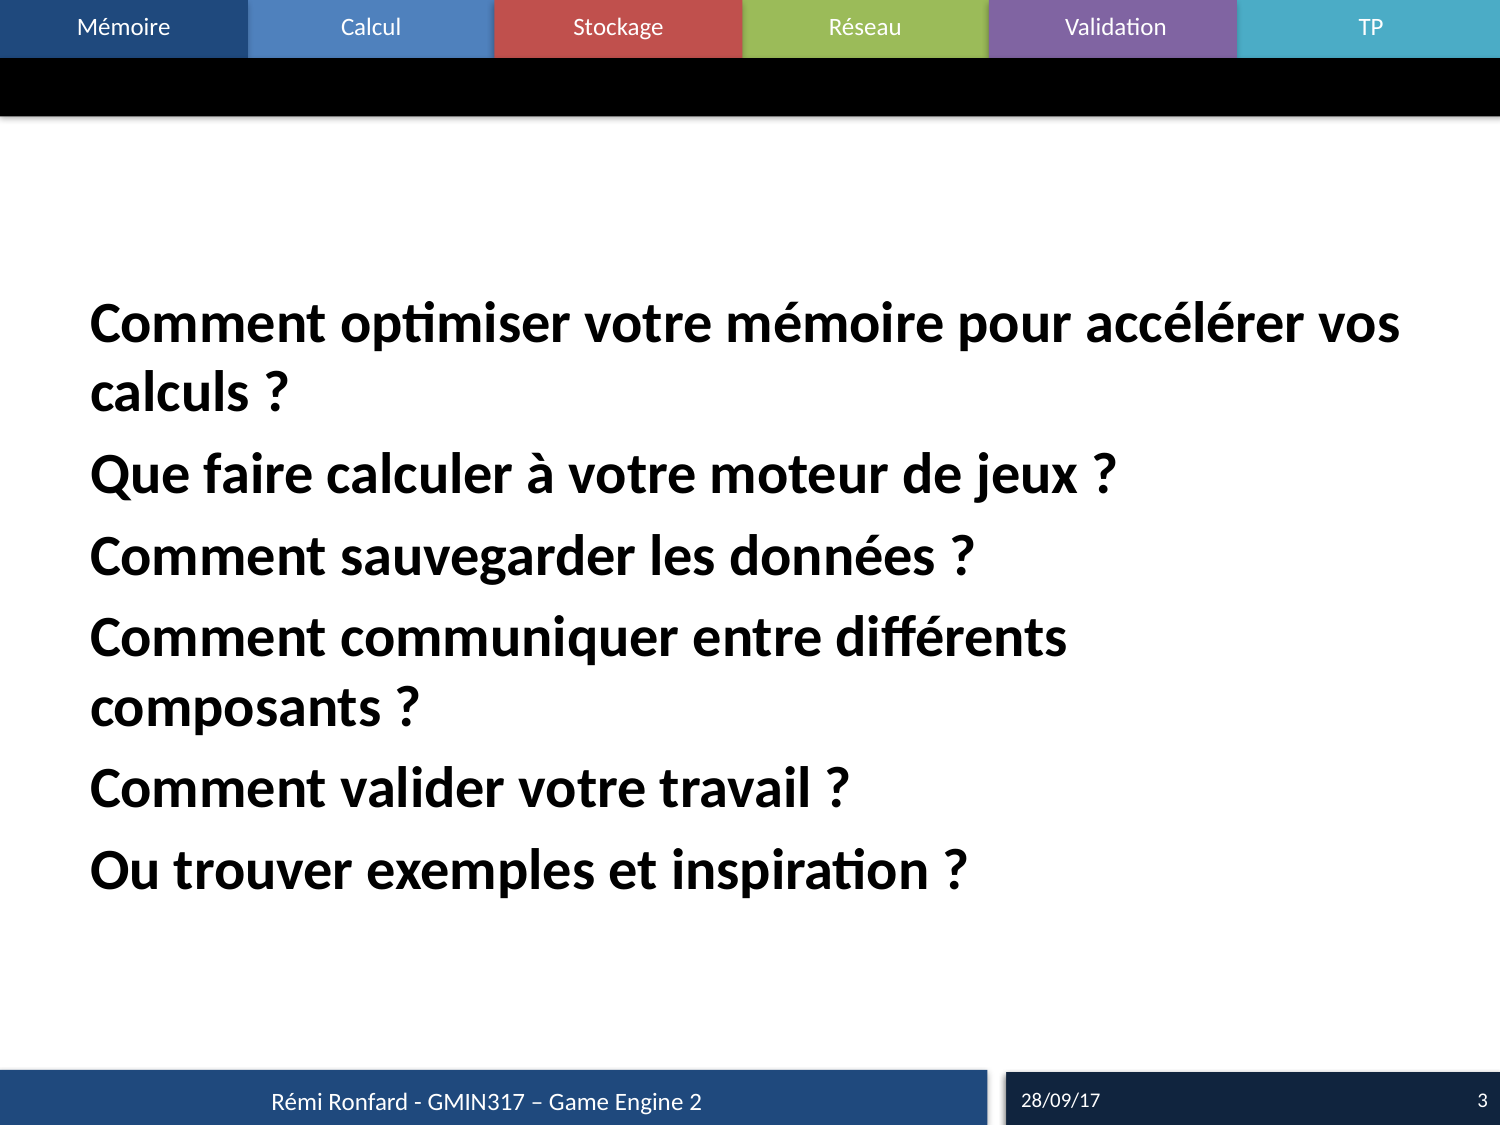

#
Comment optimiser votre mémoire pour accélérer vos calculs ?
Que faire calculer à votre moteur de jeux ?
Comment sauvegarder les données ?
Comment communiquer entre différents composants ?
Comment valider votre travail ?
Ou trouver exemples et inspiration ?
28/09/17
3
Rémi Ronfard - GMIN317 – Game Engine 2